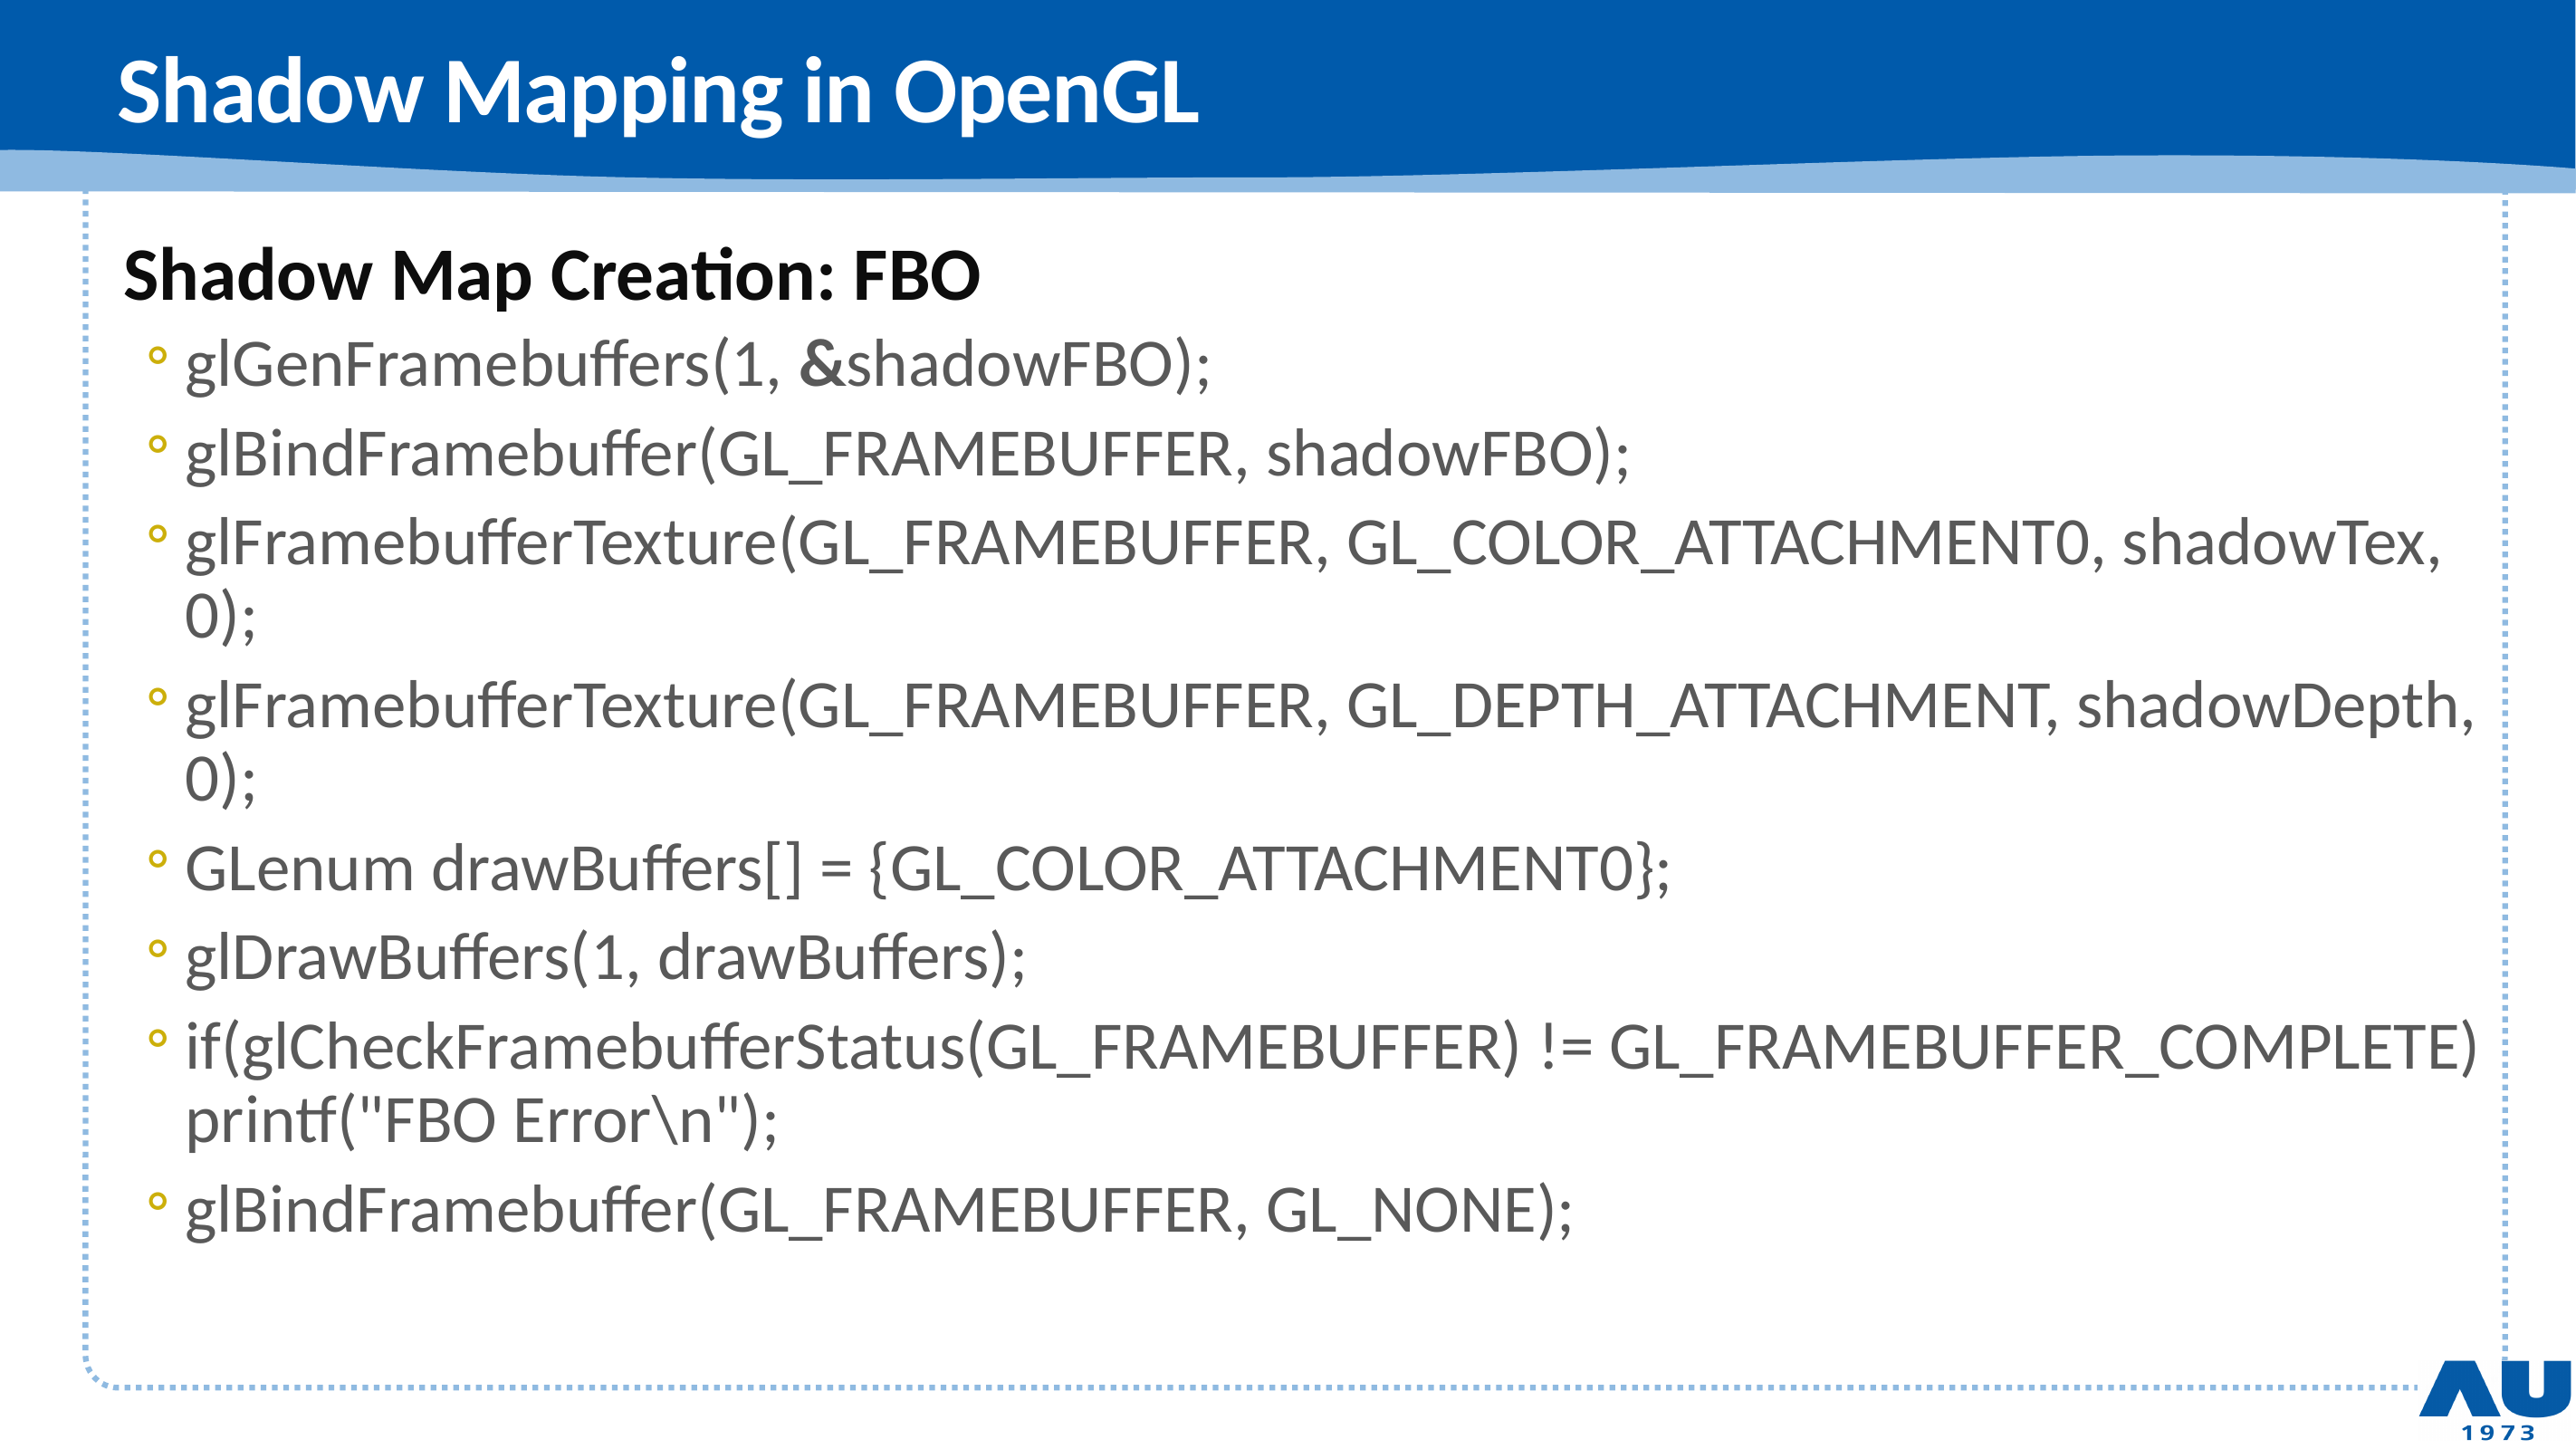

# Shadow Mapping in OpenGL
Shadow Map Creation: FBO
glGenFramebuffers(1, &shadowFBO);
glBindFramebuffer(GL_FRAMEBUFFER, shadowFBO);
glFramebufferTexture(GL_FRAMEBUFFER, GL_COLOR_ATTACHMENT0, shadowTex, 0);
glFramebufferTexture(GL_FRAMEBUFFER, GL_DEPTH_ATTACHMENT, shadowDepth, 0);
GLenum drawBuffers[] = {GL_COLOR_ATTACHMENT0};
glDrawBuffers(1, drawBuffers);
if(glCheckFramebufferStatus(GL_FRAMEBUFFER) != GL_FRAMEBUFFER_COMPLETE) printf("FBO Error\n");
glBindFramebuffer(GL_FRAMEBUFFER, GL_NONE);